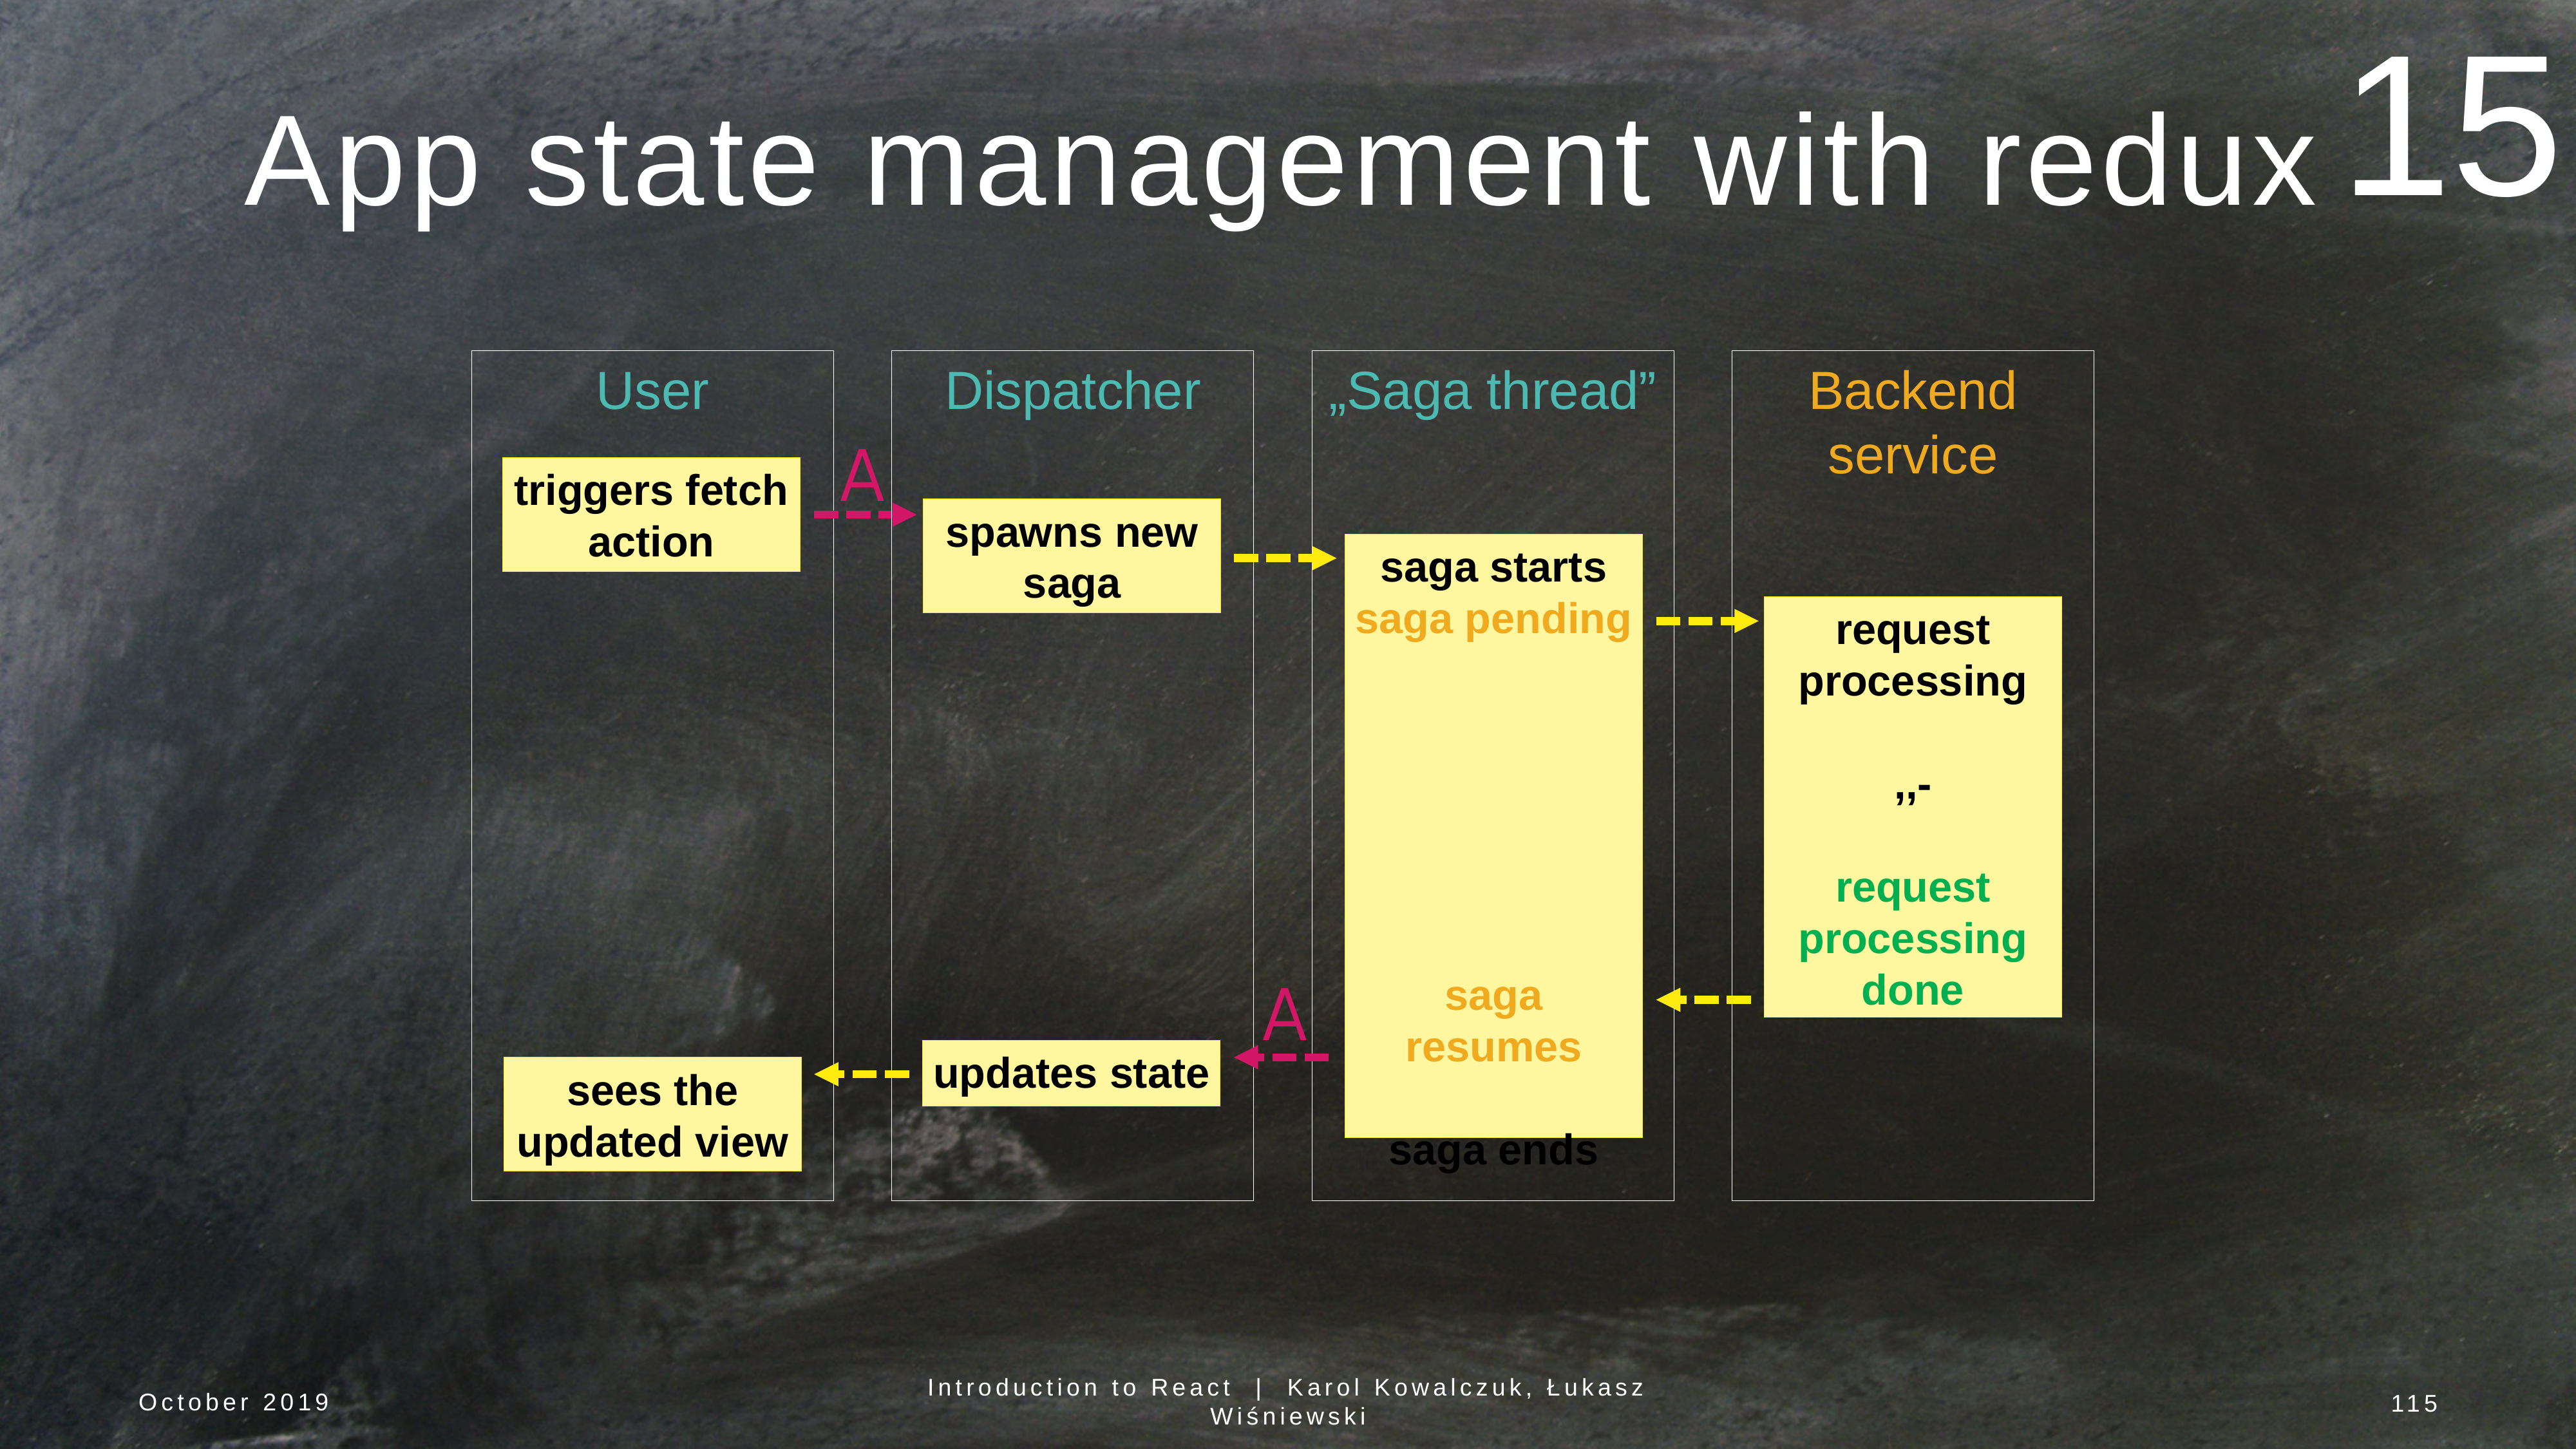

15
# App state management with redux
User
Dispatcher
„Saga thread”
Backend service
A
triggers fetch action
spawns new saga
saga starts
saga pending

saga resumes

saga ends
request processing

,,-

request processing done
A
updates state
sees the updated view
October 2019
Introduction to React  |  Karol Kowalczuk, Łukasz Wiśniewski
115